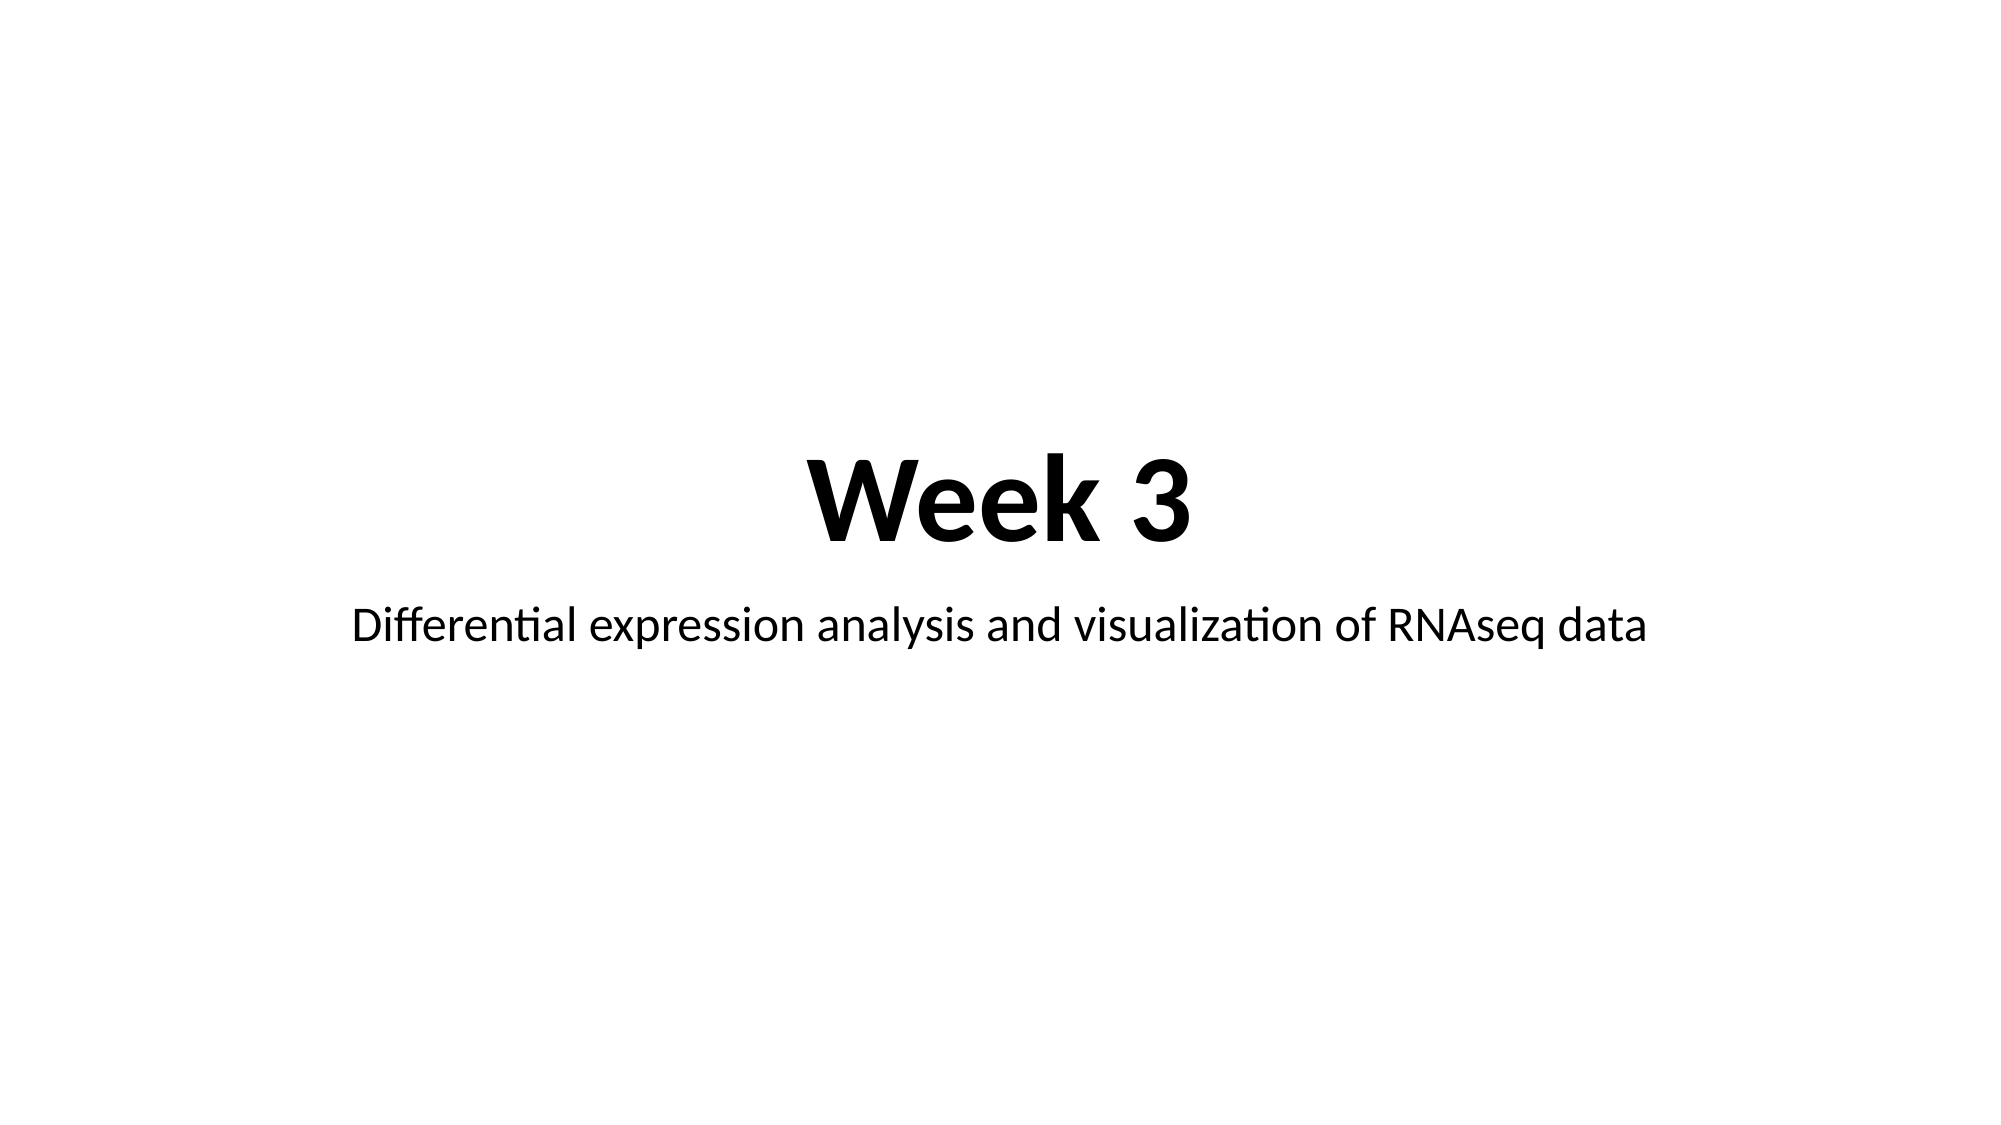

# Week 3
Differential expression analysis and visualization of RNAseq data